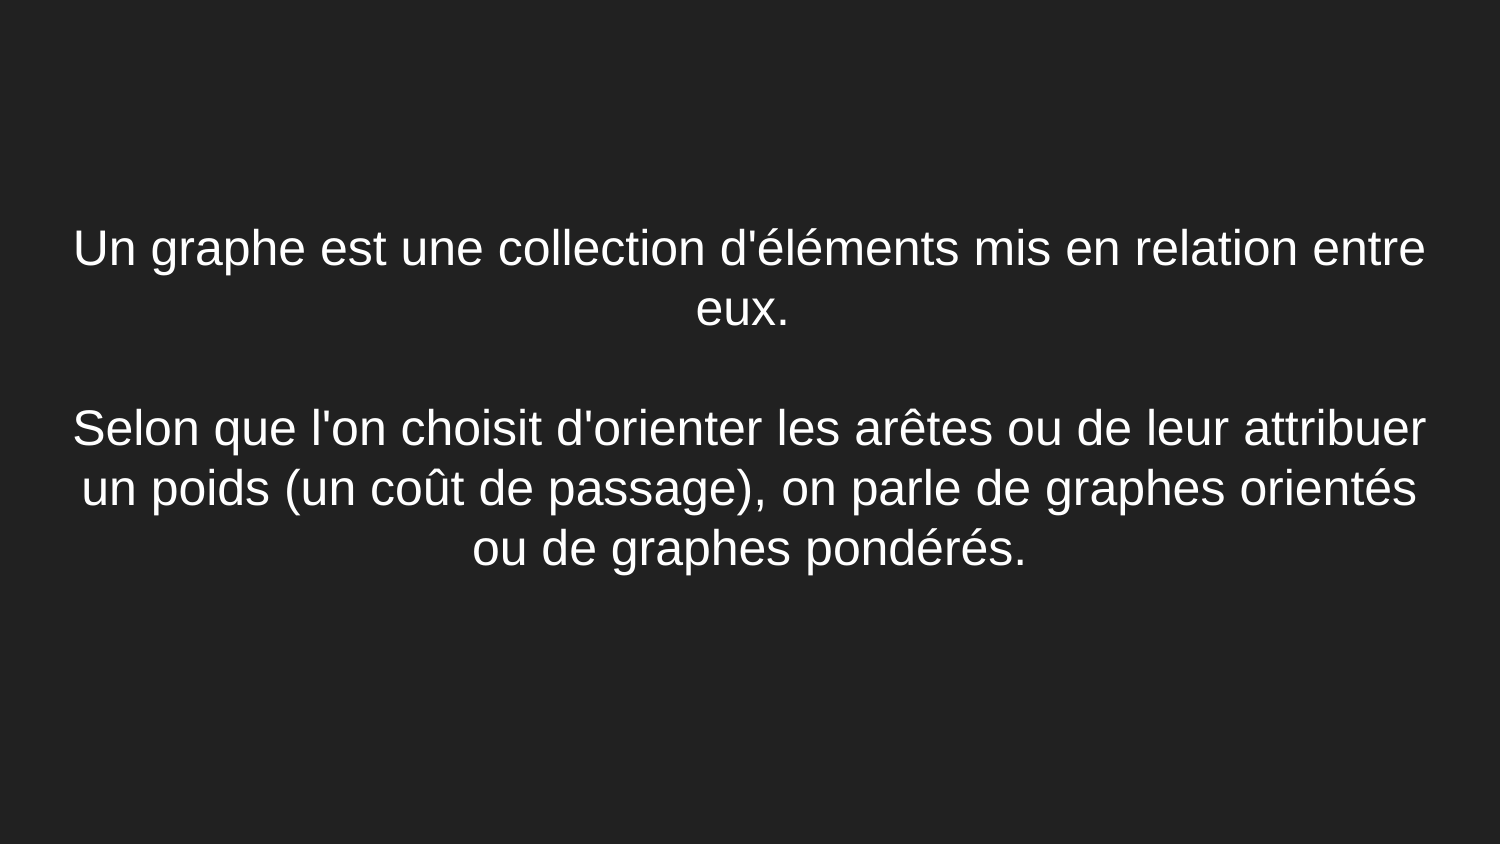

Un graphe est une collection d'éléments mis en relation entre eux.

Selon que l'on choisit d'orienter les arêtes ou de leur attribuer un poids (un coût de passage), on parle de graphes orientés ou de graphes pondérés.